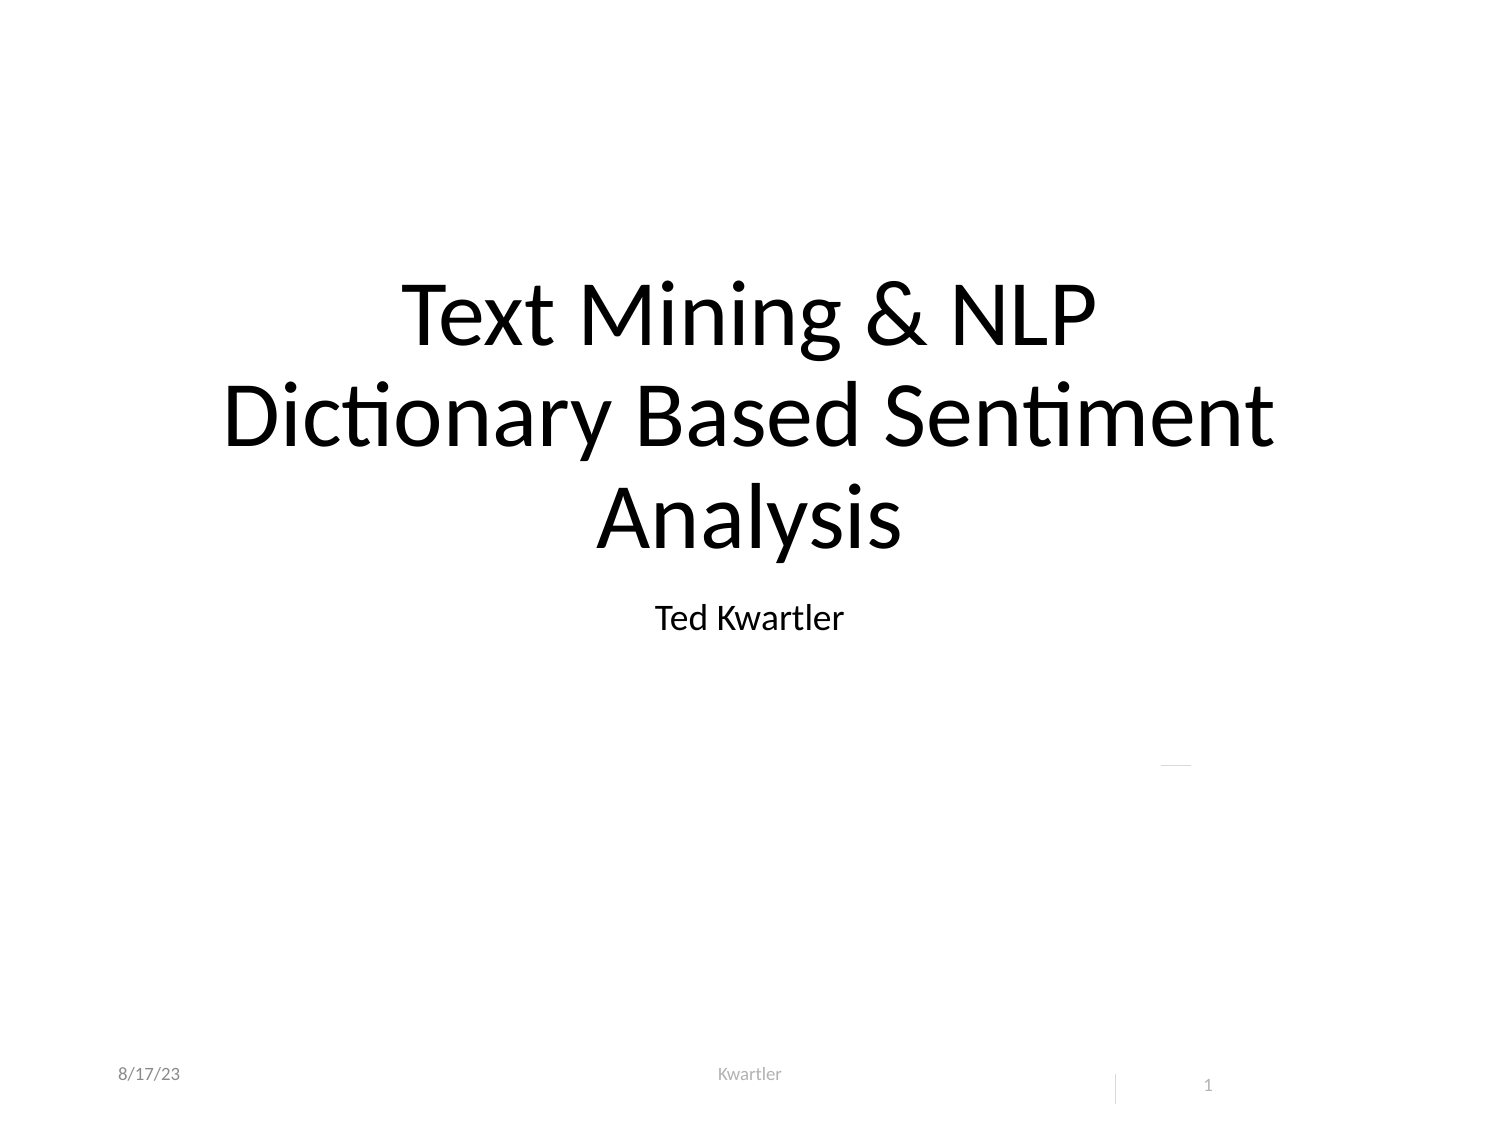

# Text Mining & NLP Dictionary Based Sentiment Analysis
Ted Kwartler
8/17/23
Kwartler
1